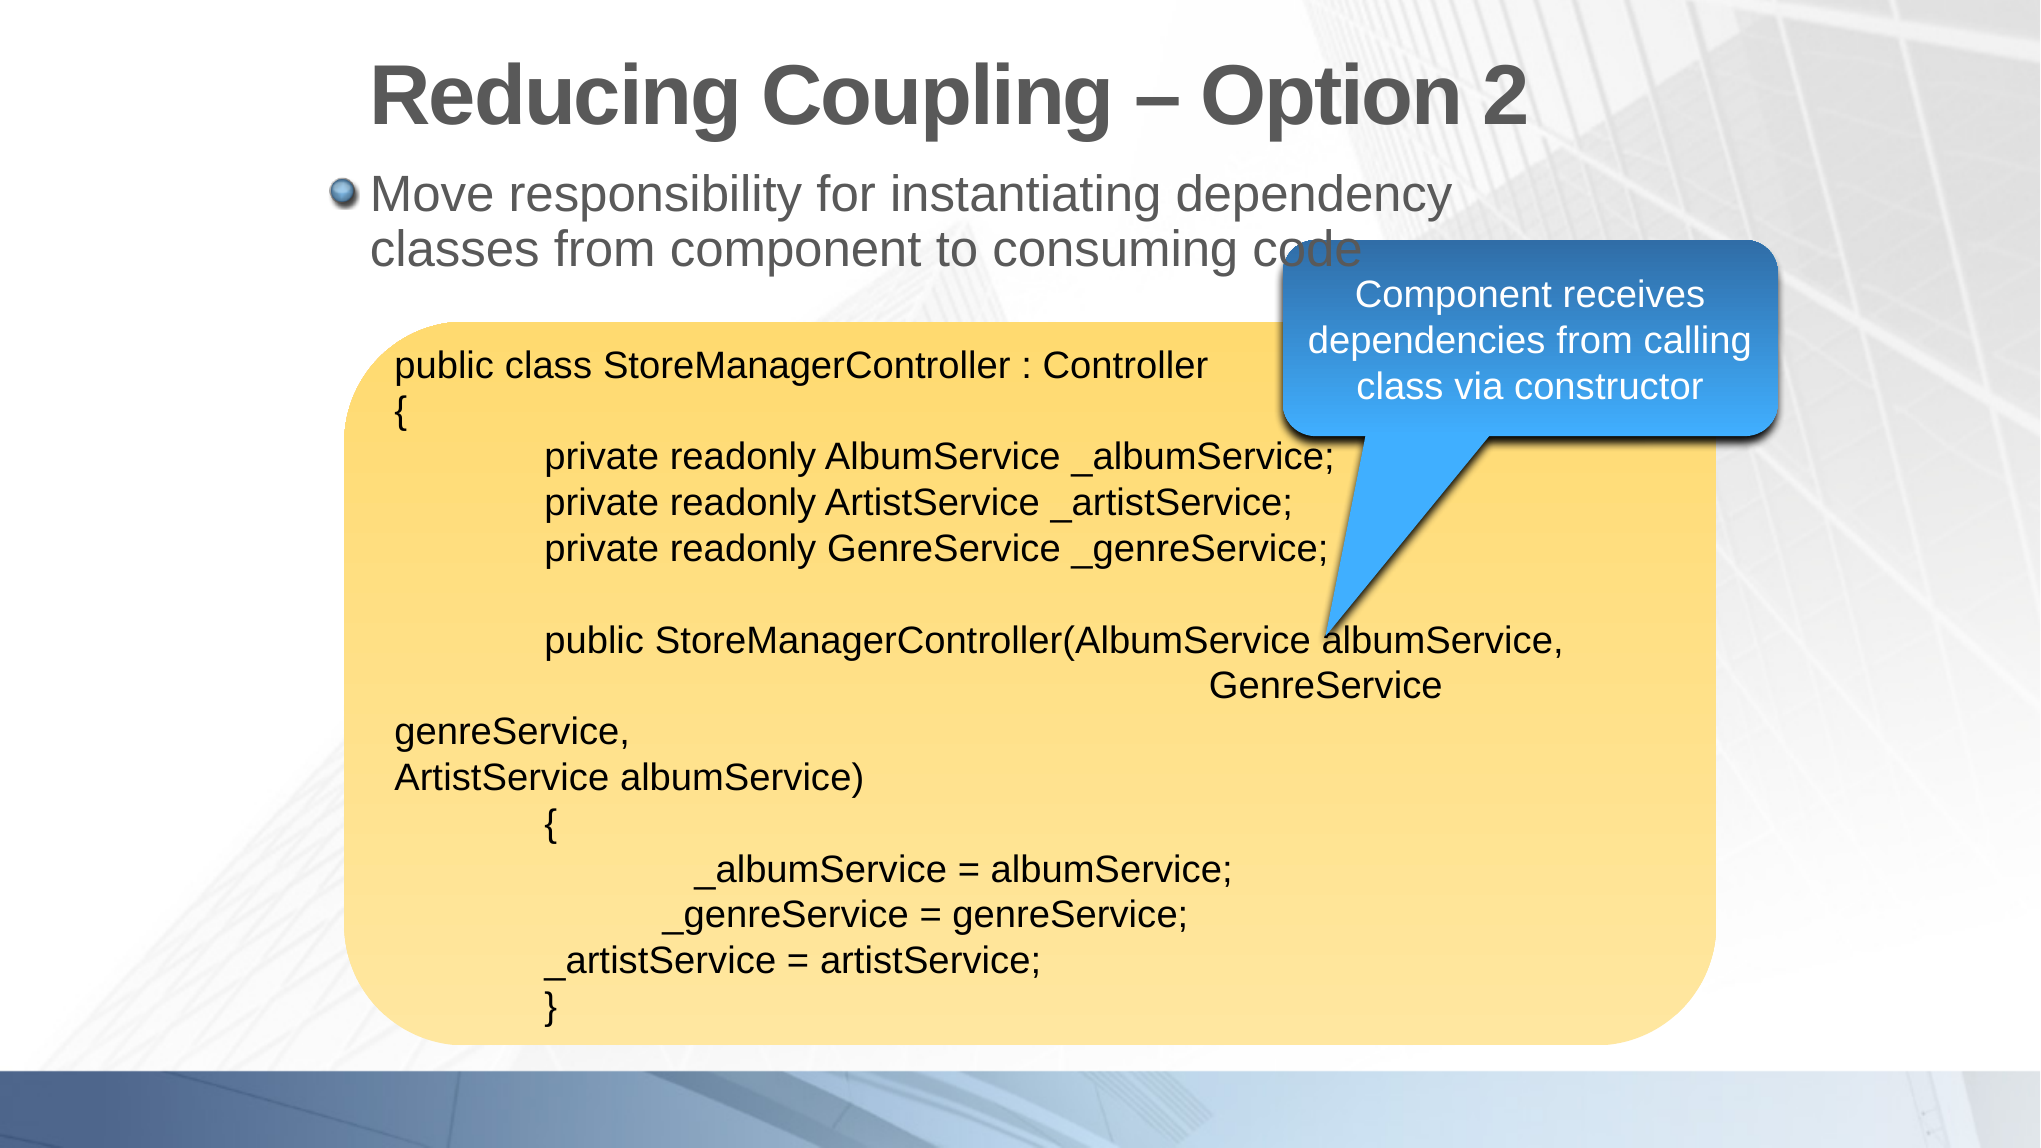

# Reducing Coupling – Option 2
Move responsibility for instantiating dependency classes from component to consuming code
Component receives dependencies from calling class via constructor
public class StoreManagerController : Controller
{
	private readonly AlbumService _albumService;
	private readonly ArtistService _artistService;
	private readonly GenreService _genreService;

	public StoreManagerController(AlbumService albumService,
					      GenreService genreService, 						       	      ArtistService albumService)
	{
		_albumService = albumService;
	           _genreService = genreService;
           	_artistService = artistService;
	}